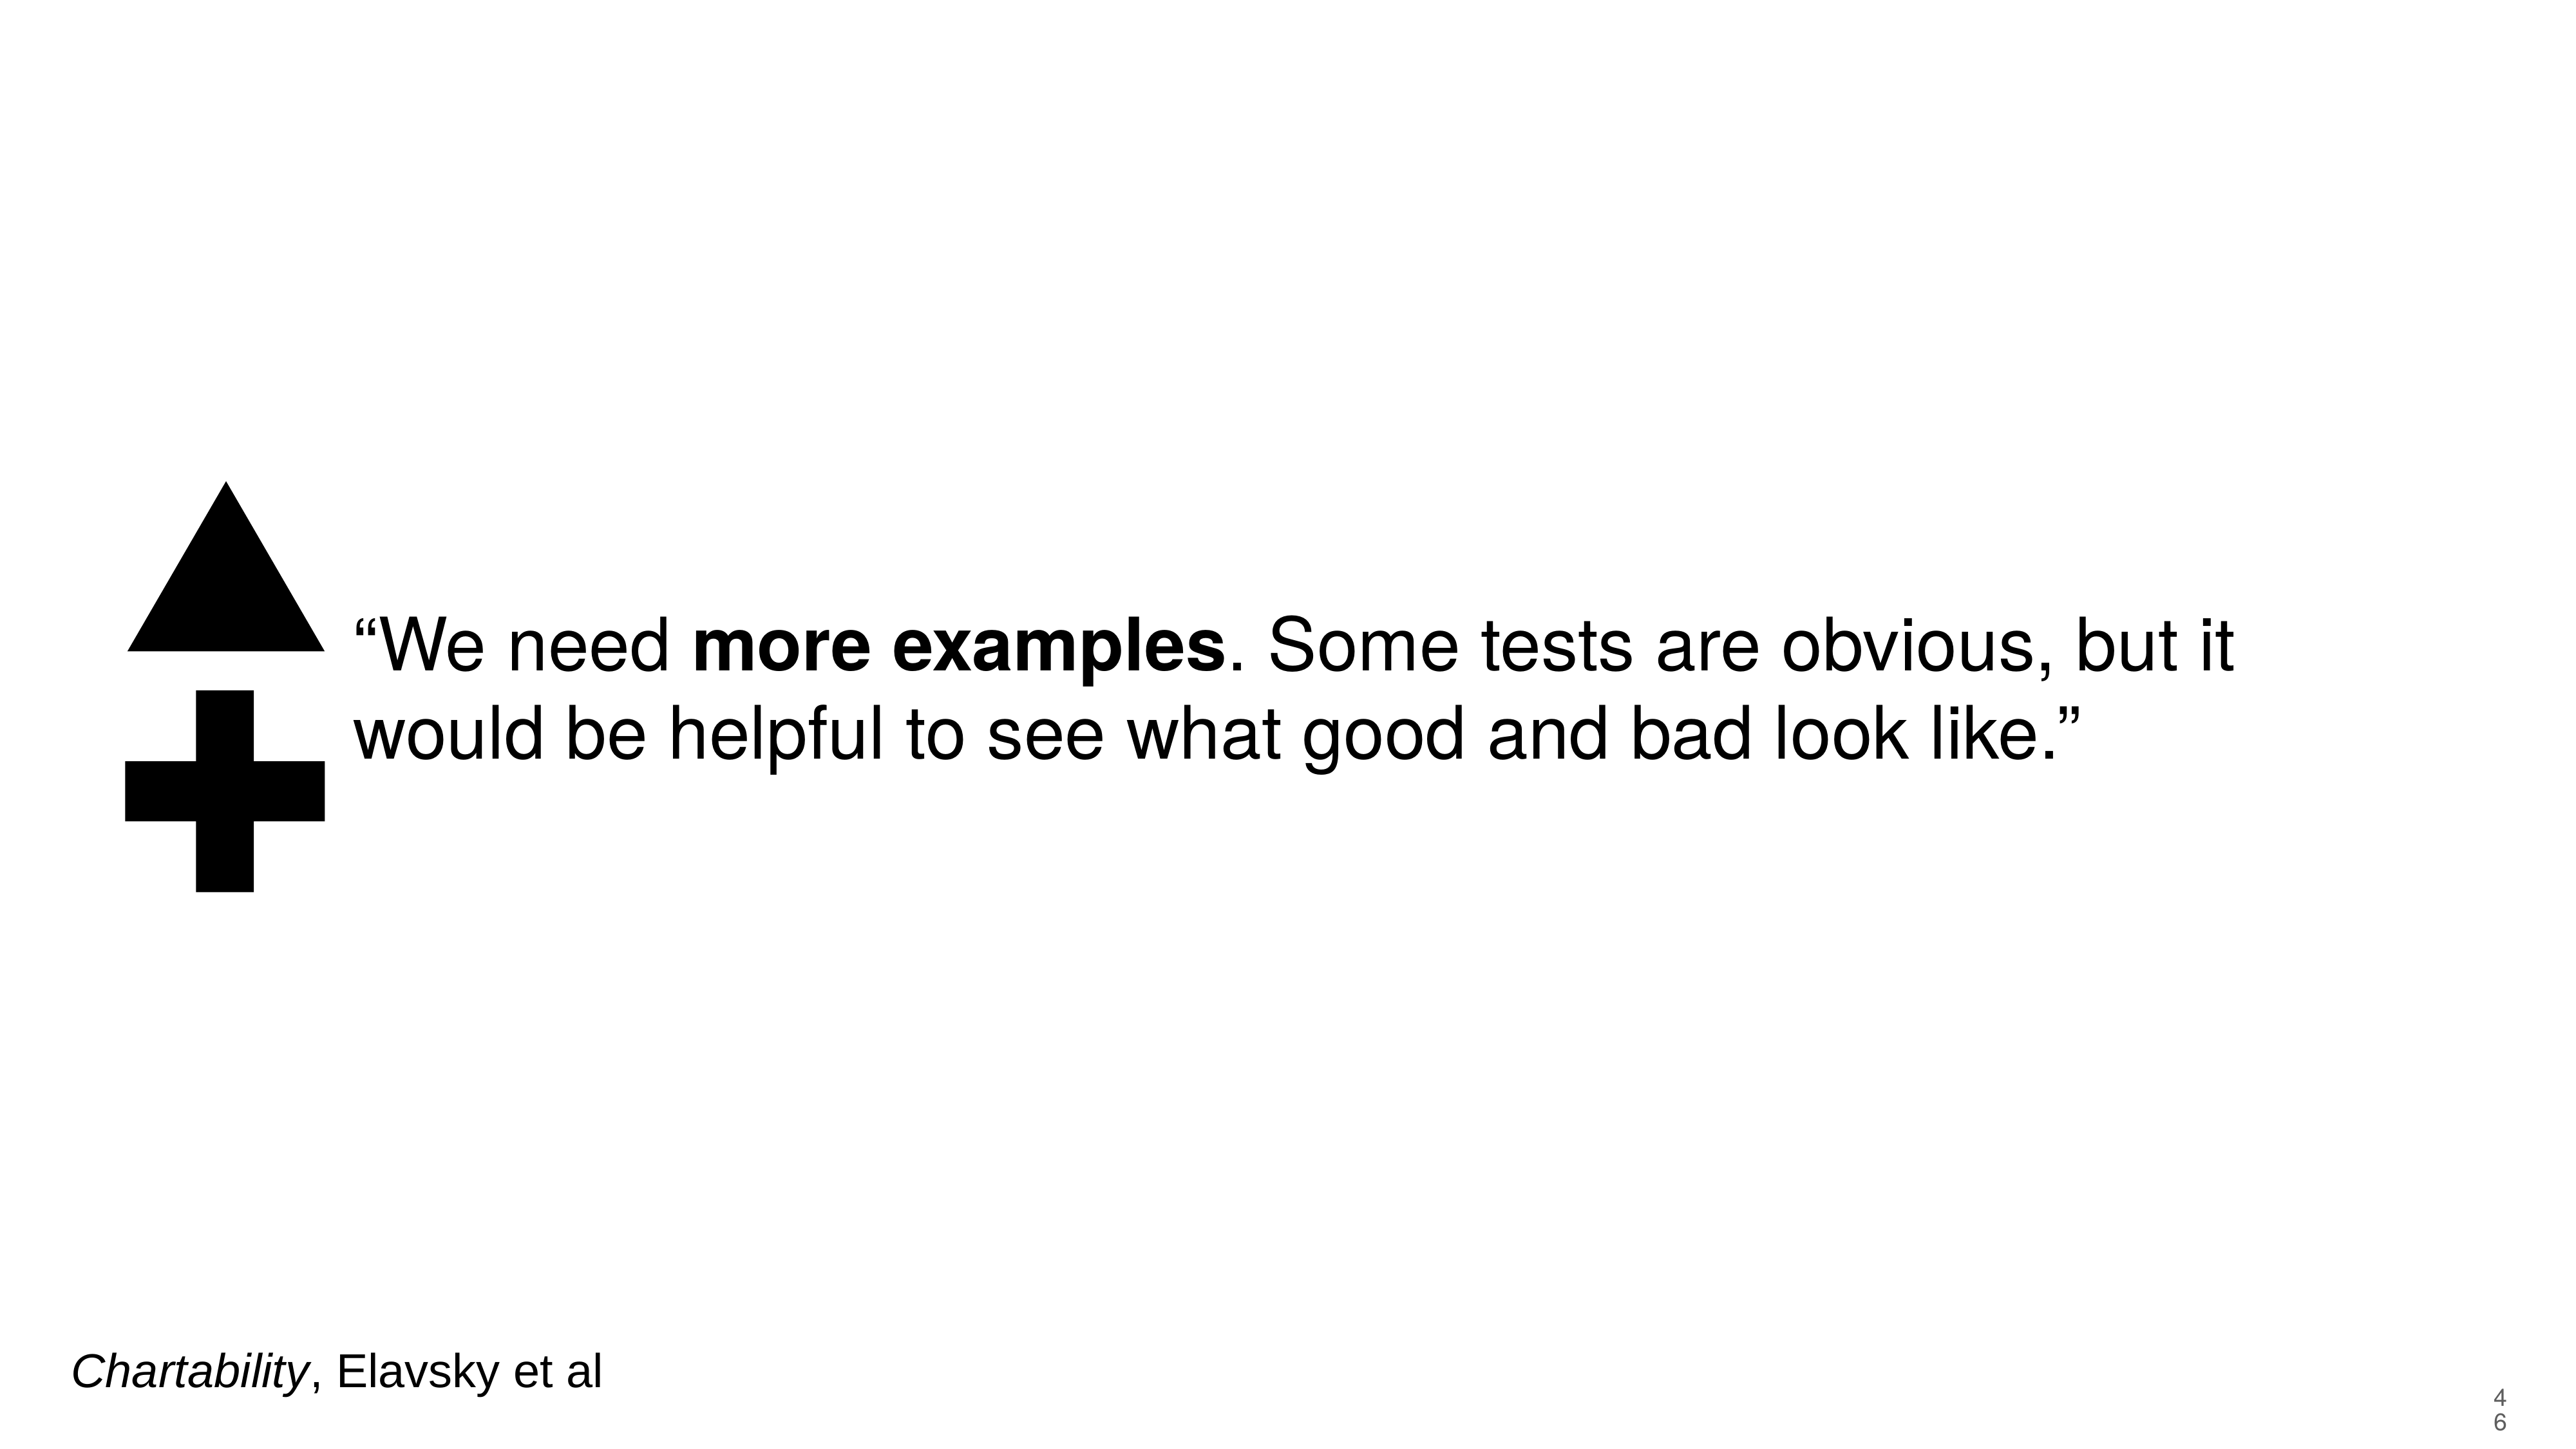

“We need more examples. Some tests are obvious, but it would be helpful to see what good and bad look like.”

Chartability, Elavsky et al
46